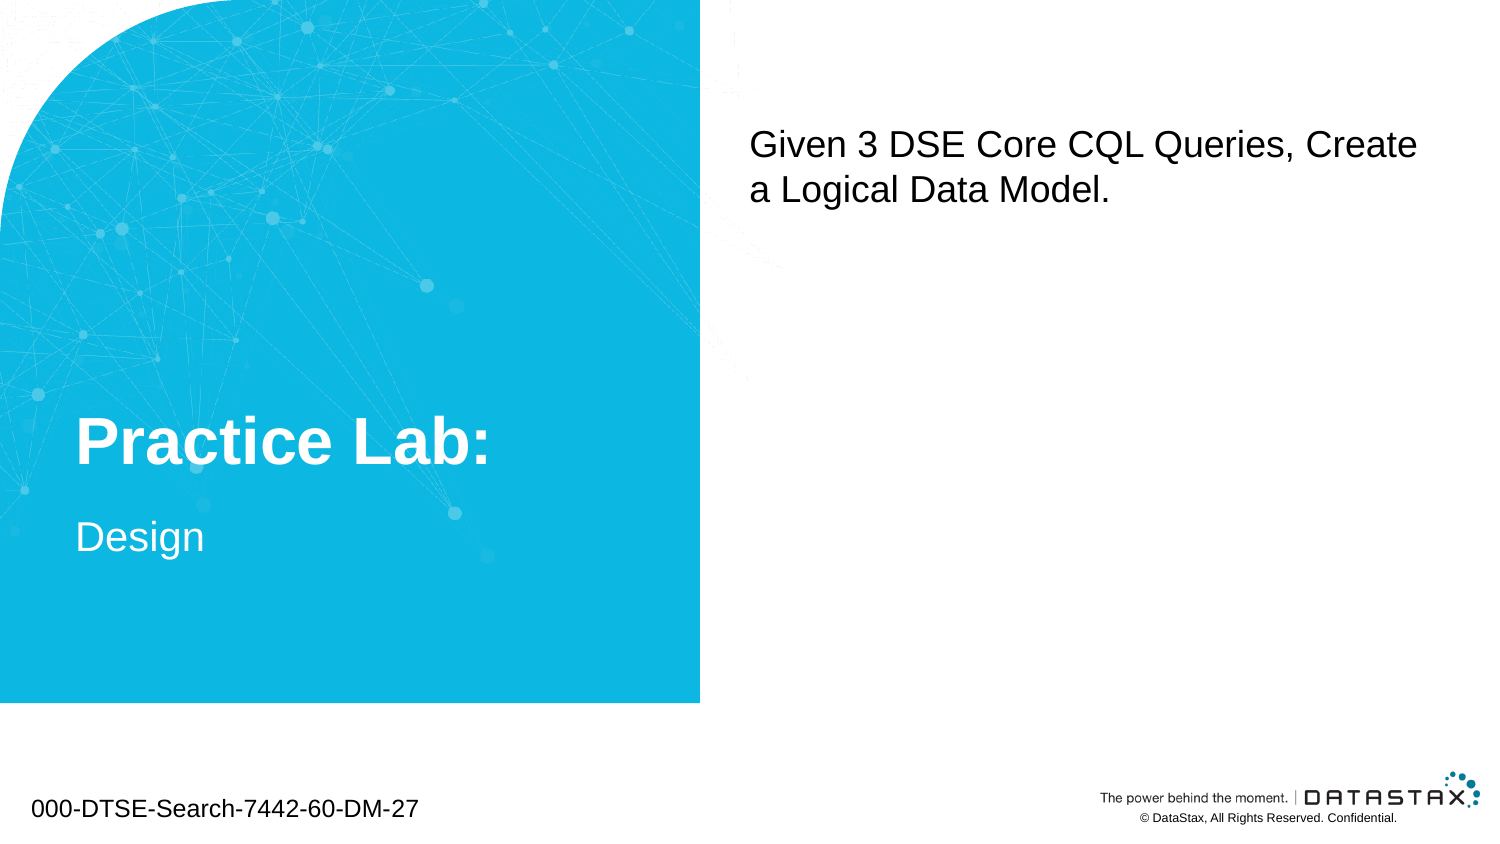

Given 3 DSE Core CQL Queries, Create a Logical Data Model.
# Practice Lab:
Design
000-DTSE-Search-7442-60-DM-27
© DataStax, All Rights Reserved. Confidential.